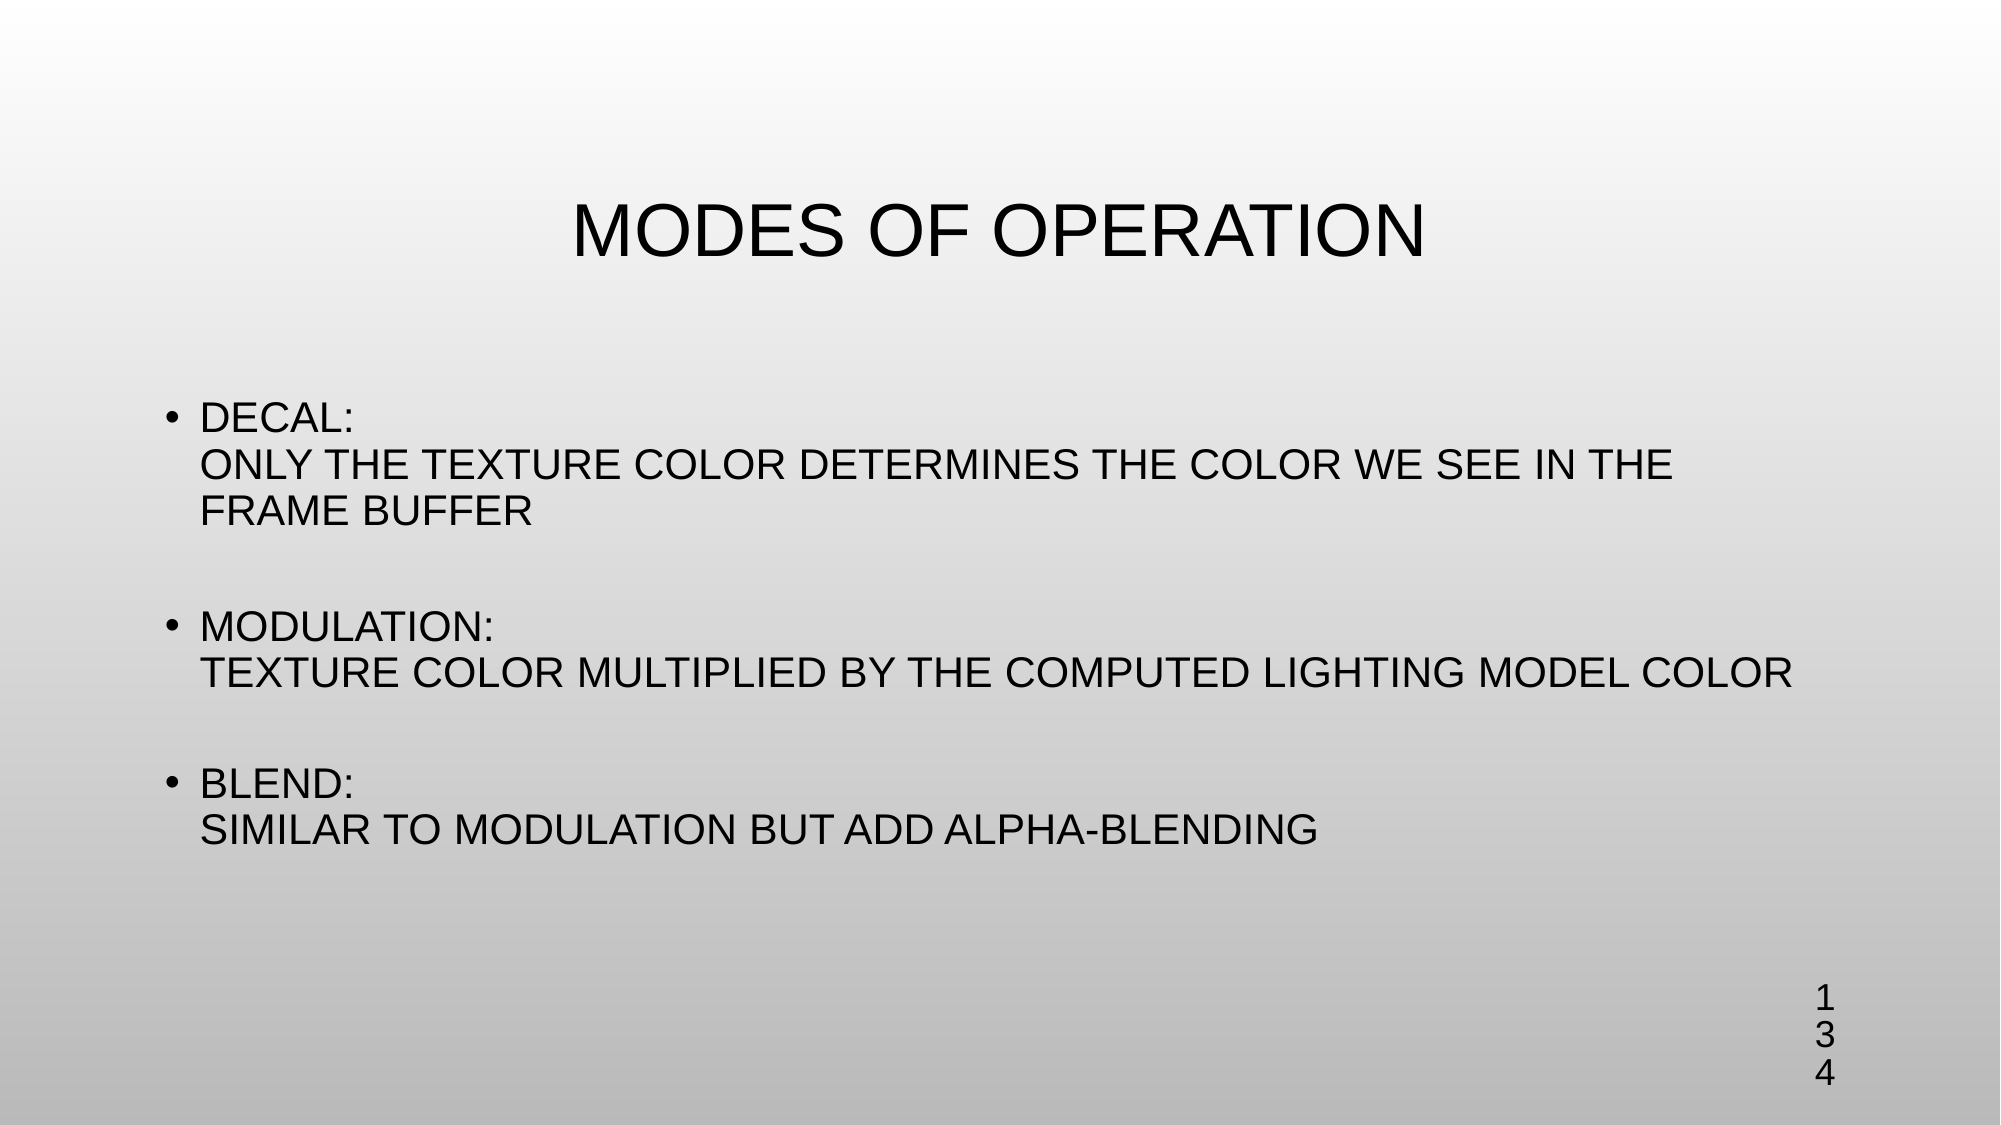

# Modes of Operation
Decal:
only the texture color determines the color we see in the frame buffer
Modulation:
texture color multiplied by the computed lighting model color
Blend:
Similar to modulation but add alpha-blending

134